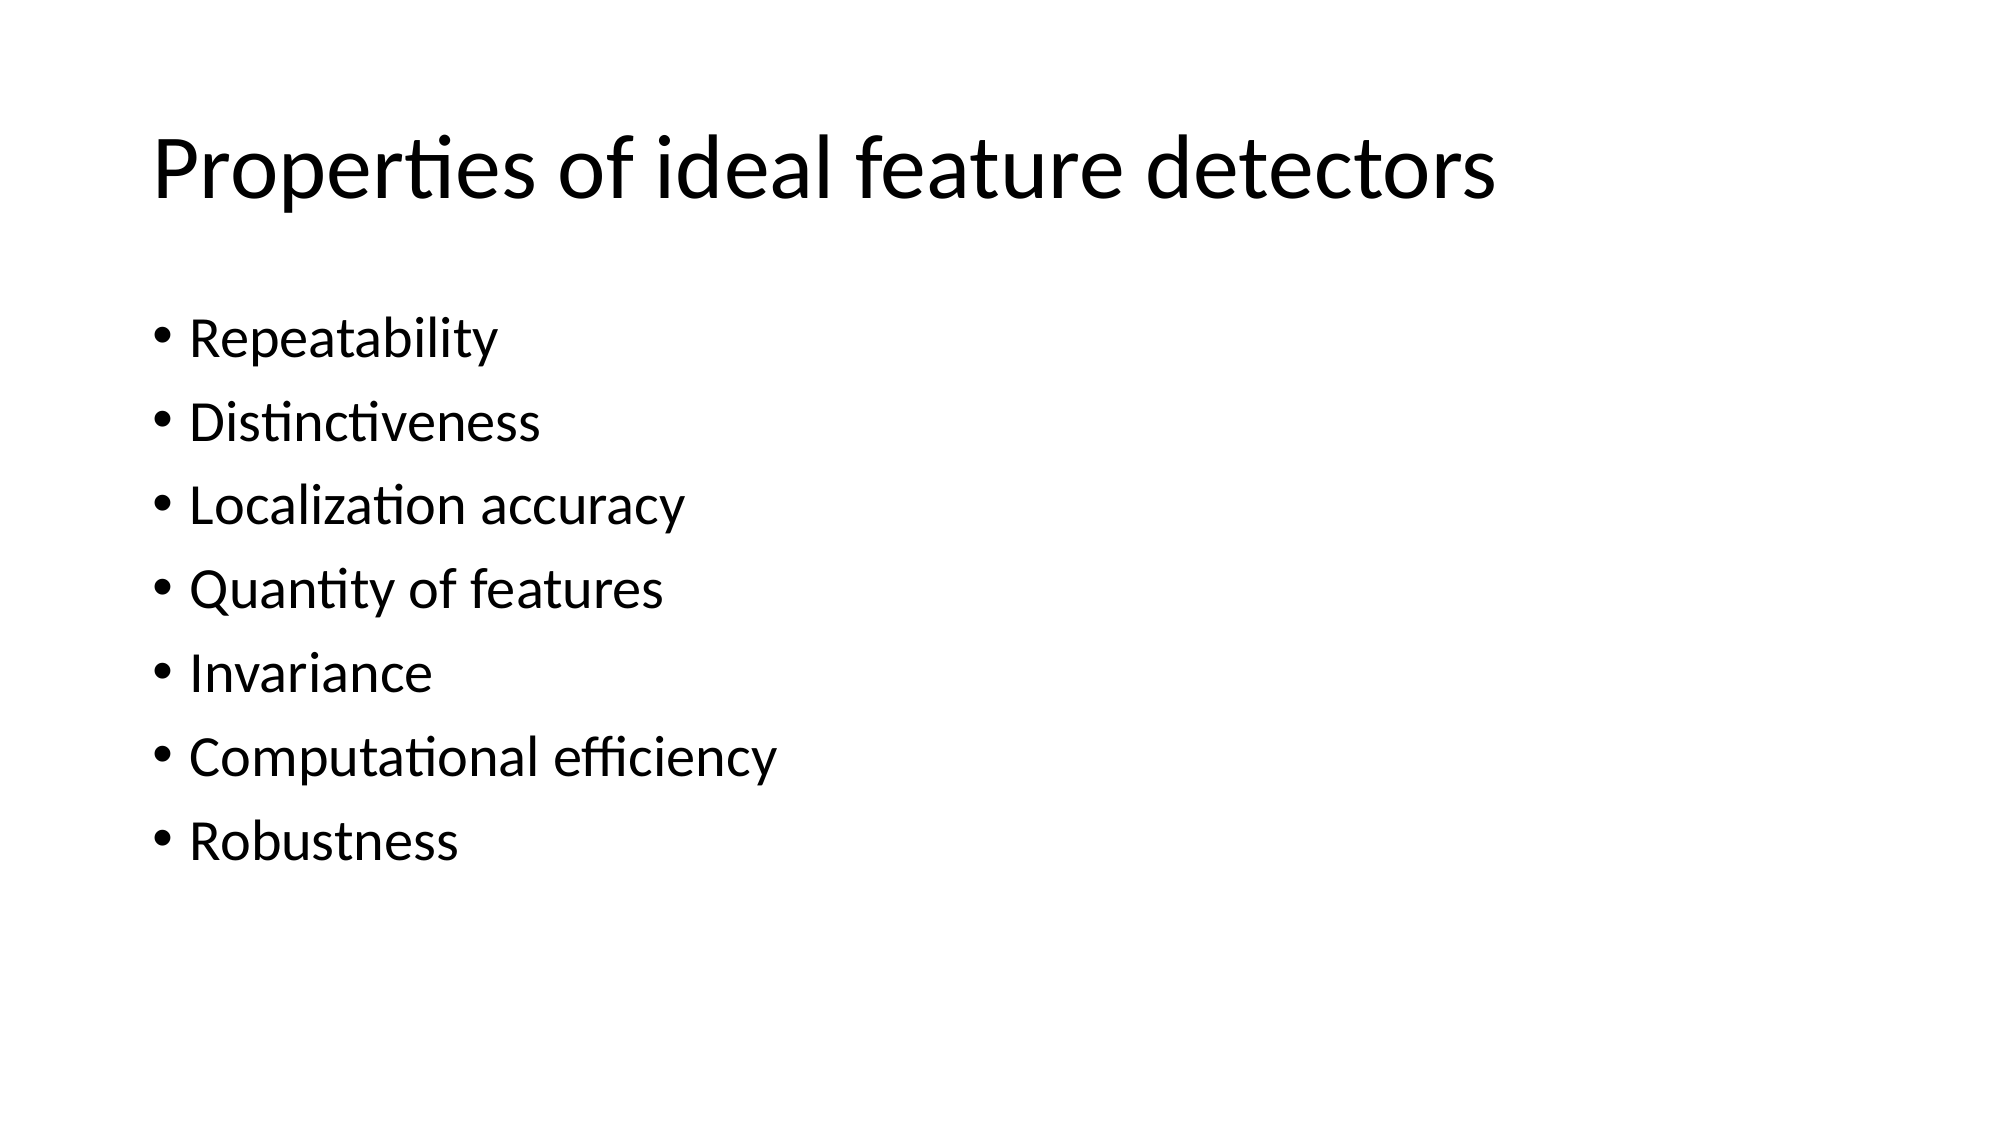

# Properties of ideal feature detectors
Repeatability
Distinctiveness
Localization accuracy
Quantity of features
Invariance
Computational efficiency
Robustness